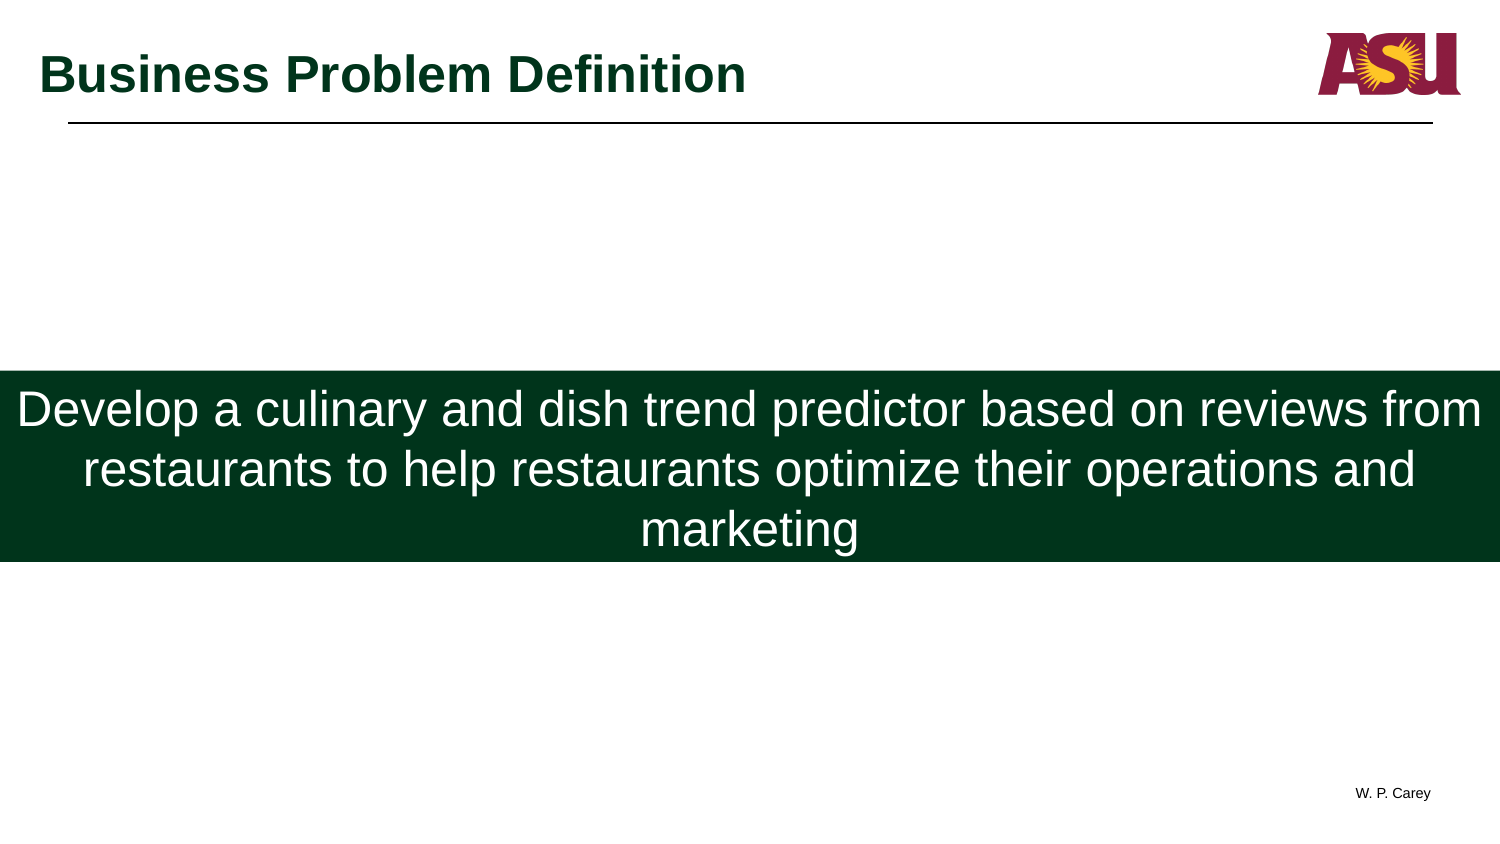

# Business Problem Definition
Develop a culinary and dish trend predictor based on reviews from restaurants to help restaurants optimize their operations and marketing